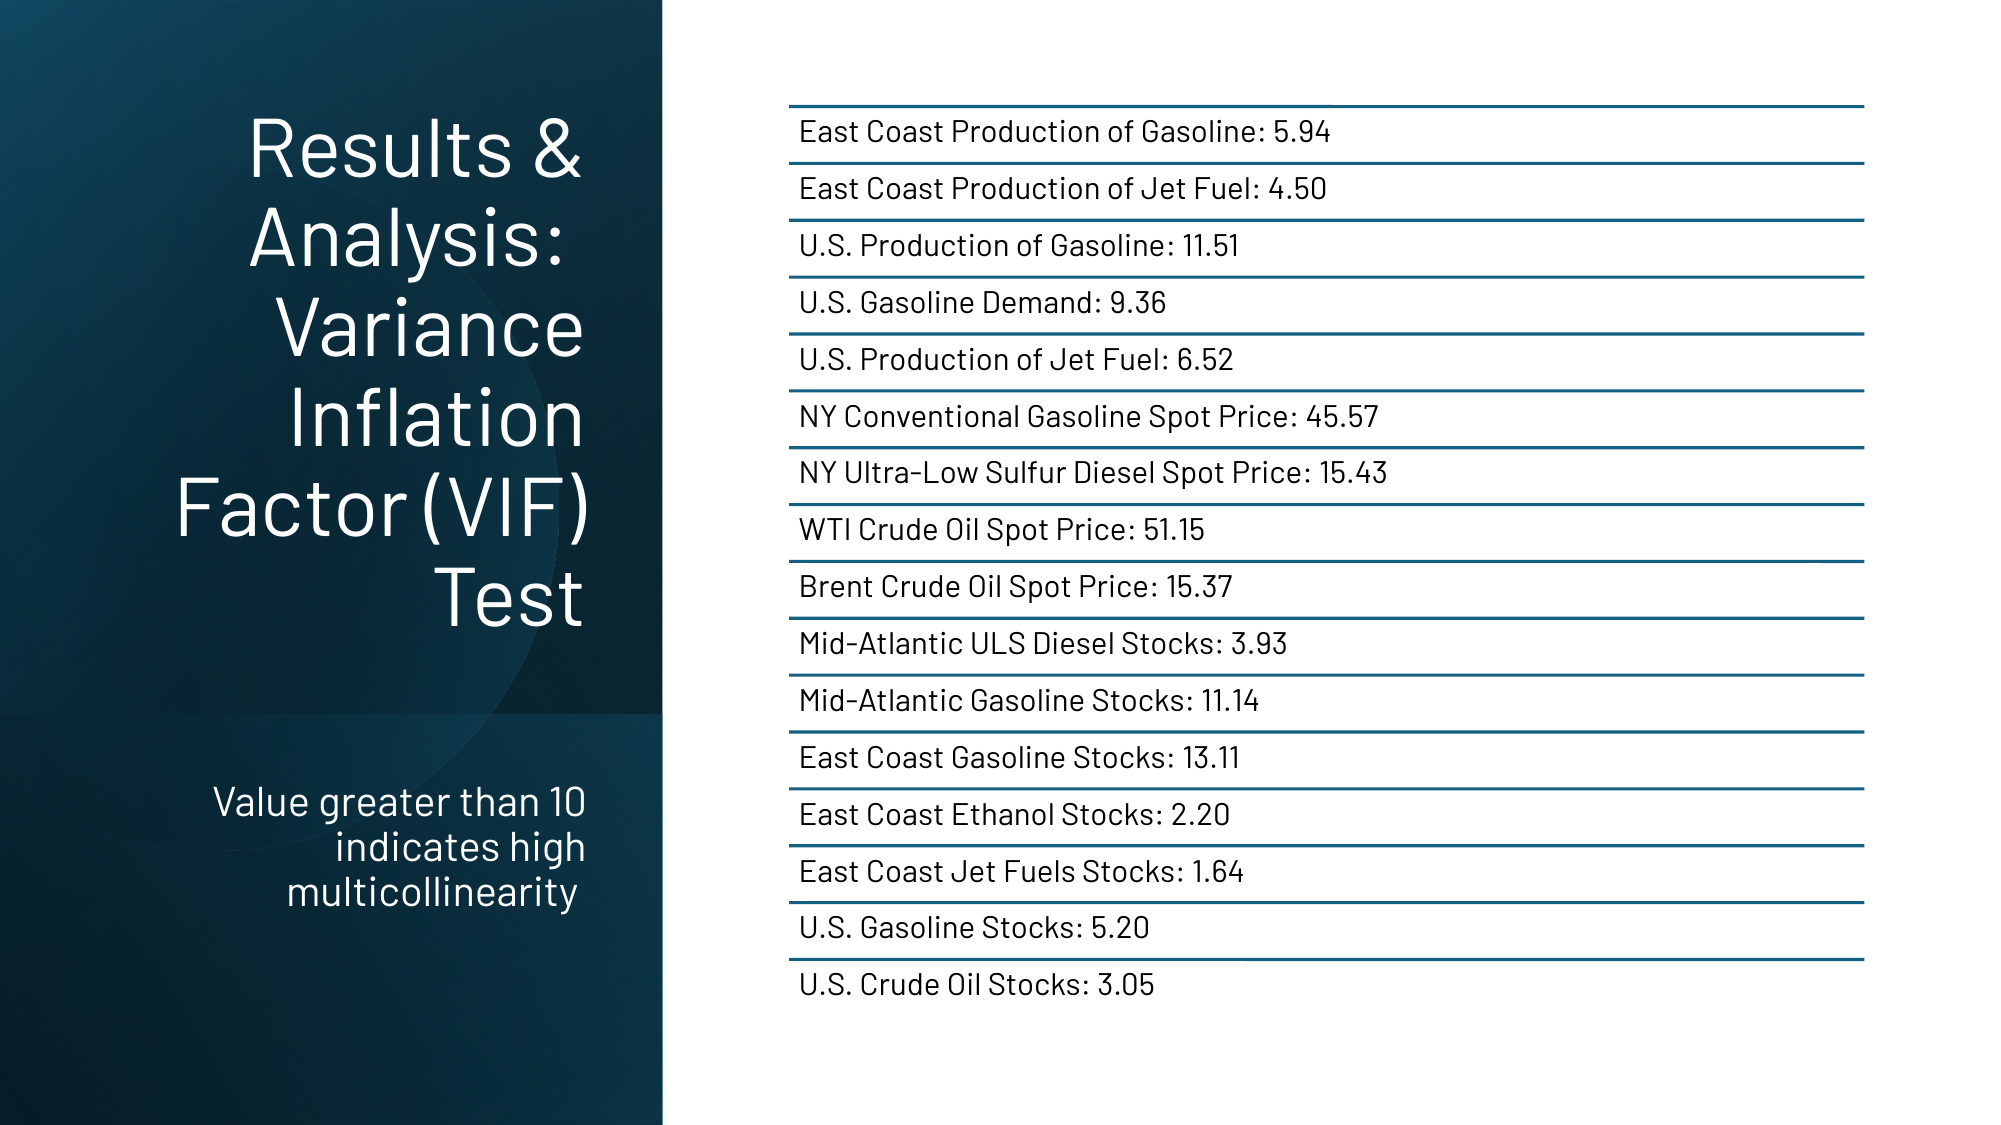

# Results & Analysis: Variance Inflation Factor (VIF) Test
East Coast Production of Gasoline: 5.94
East Coast Production of Jet Fuel: 4.50
U.S. Production of Gasoline: 11.51
U.S. Gasoline Demand: 9.36
U.S. Production of Jet Fuel: 6.52
NY Conventional Gasoline Spot Price: 45.57
NY Ultra-Low Sulfur Diesel Spot Price: 15.43
WTI Crude Oil Spot Price: 51.15
Brent Crude Oil Spot Price: 15.37
Mid-Atlantic ULS Diesel Stocks: 3.93
Mid-Atlantic Gasoline Stocks: 11.14
East Coast Gasoline Stocks: 13.11
East Coast Ethanol Stocks: 2.20
East Coast Jet Fuels Stocks: 1.64
U.S. Gasoline Stocks: 5.20
U.S. Crude Oil Stocks: 3.05

Value greater than 10 indicates high multicollinearity